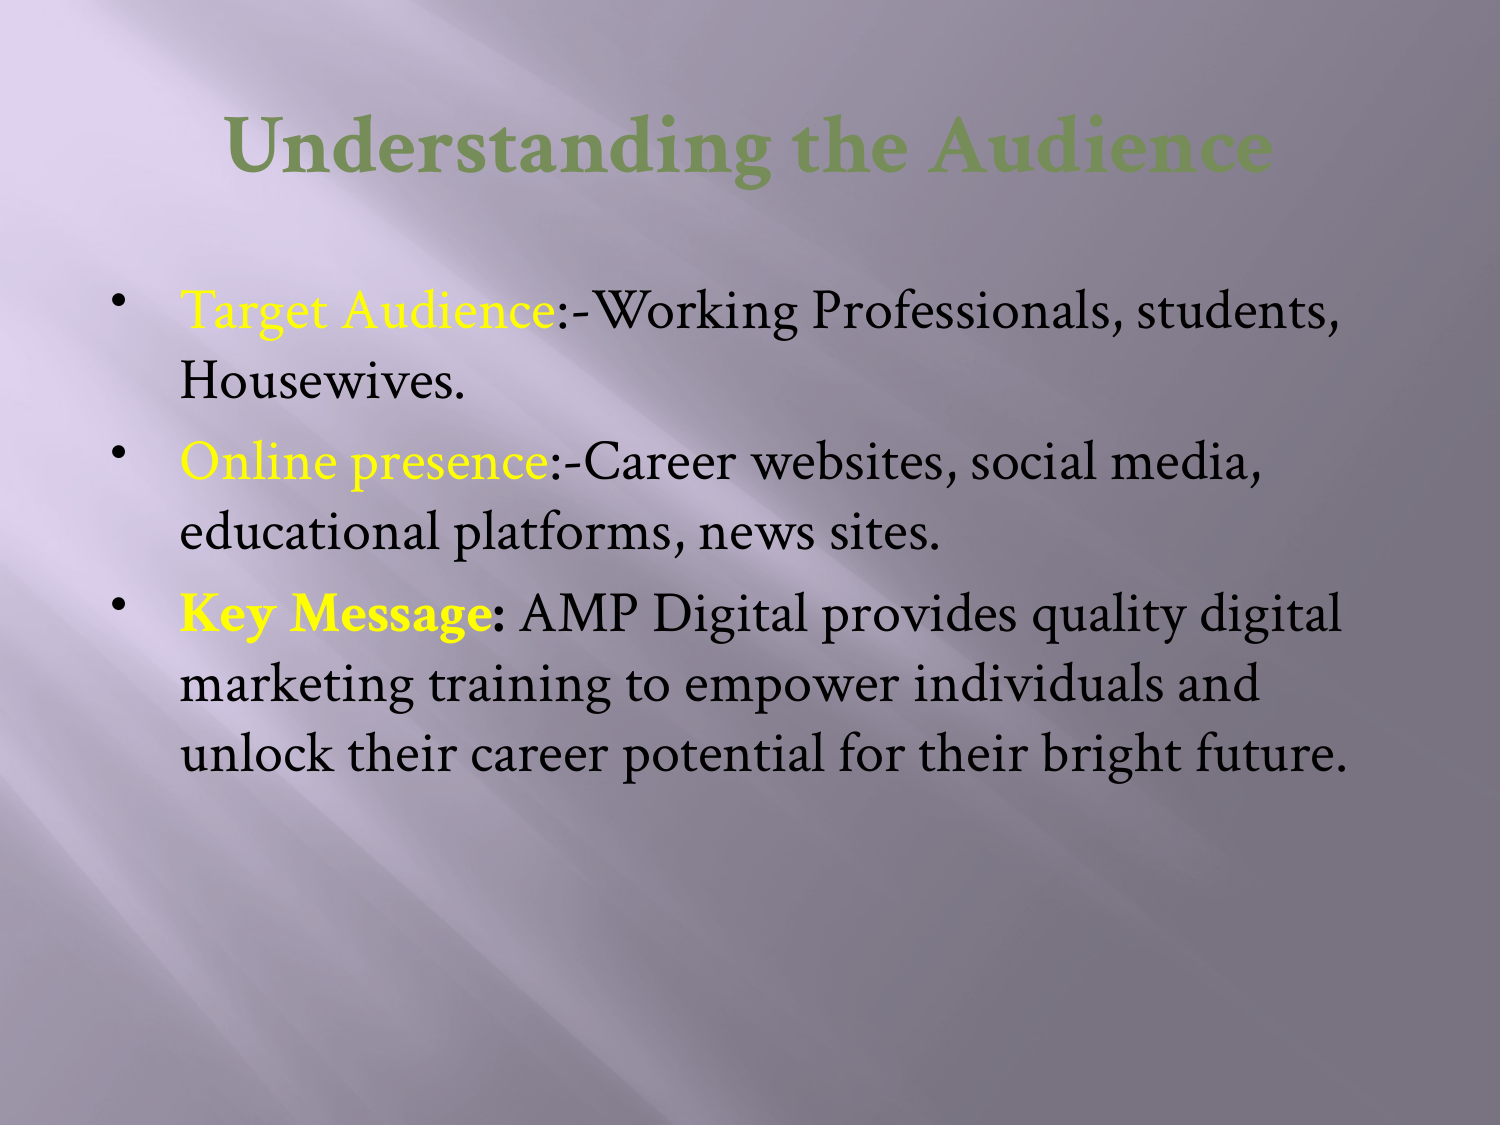

# Understanding the Audience
Target Audience:-Working Professionals, students, Housewives.
Online presence:-Career websites, social media, educational platforms, news sites.
Key Message: AMP Digital provides quality digital marketing training to empower individuals and unlock their career potential for their bright future.